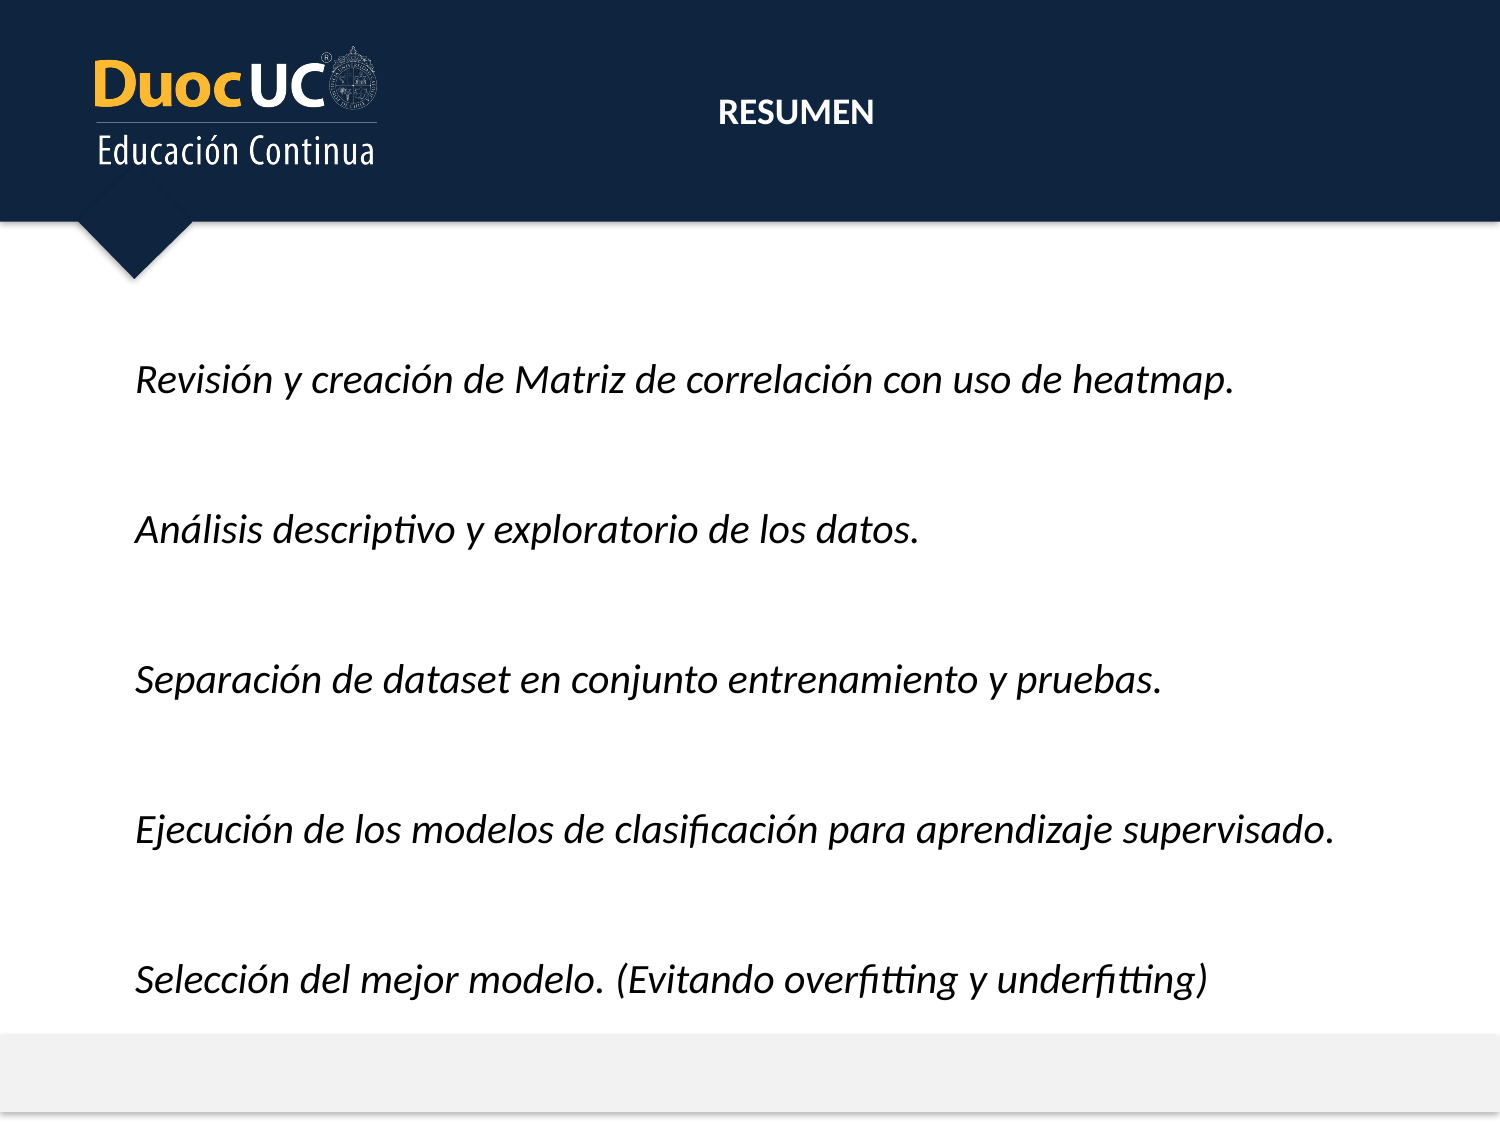

RESUMEN
Revisión y creación de Matriz de correlación con uso de heatmap.

Análisis descriptivo y exploratorio de los datos.

Separación de dataset en conjunto entrenamiento y pruebas.

Ejecución de los modelos de clasificación para aprendizaje supervisado.

Selección del mejor modelo. (Evitando overfitting y underfitting)